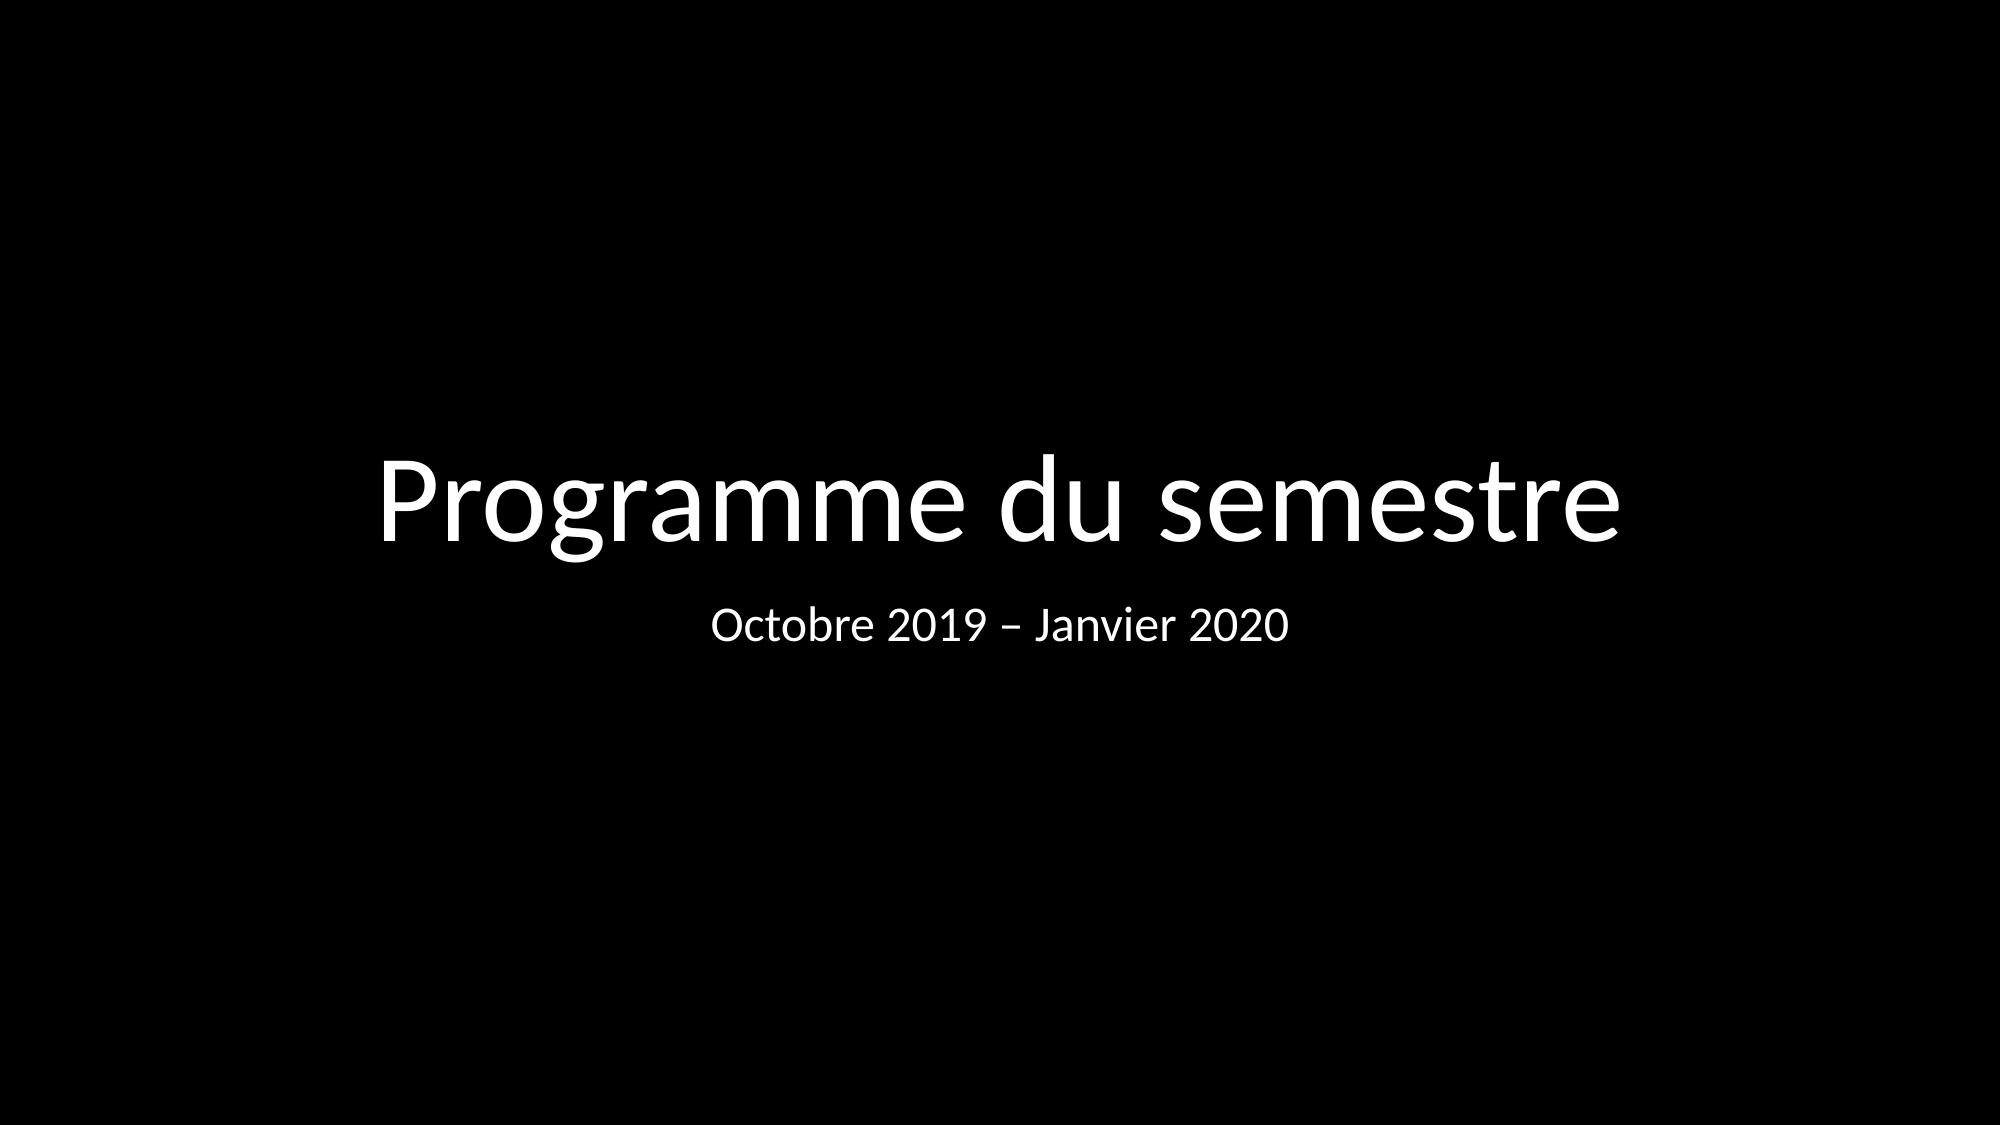

# Programme du semestre
Octobre 2019 – Janvier 2020